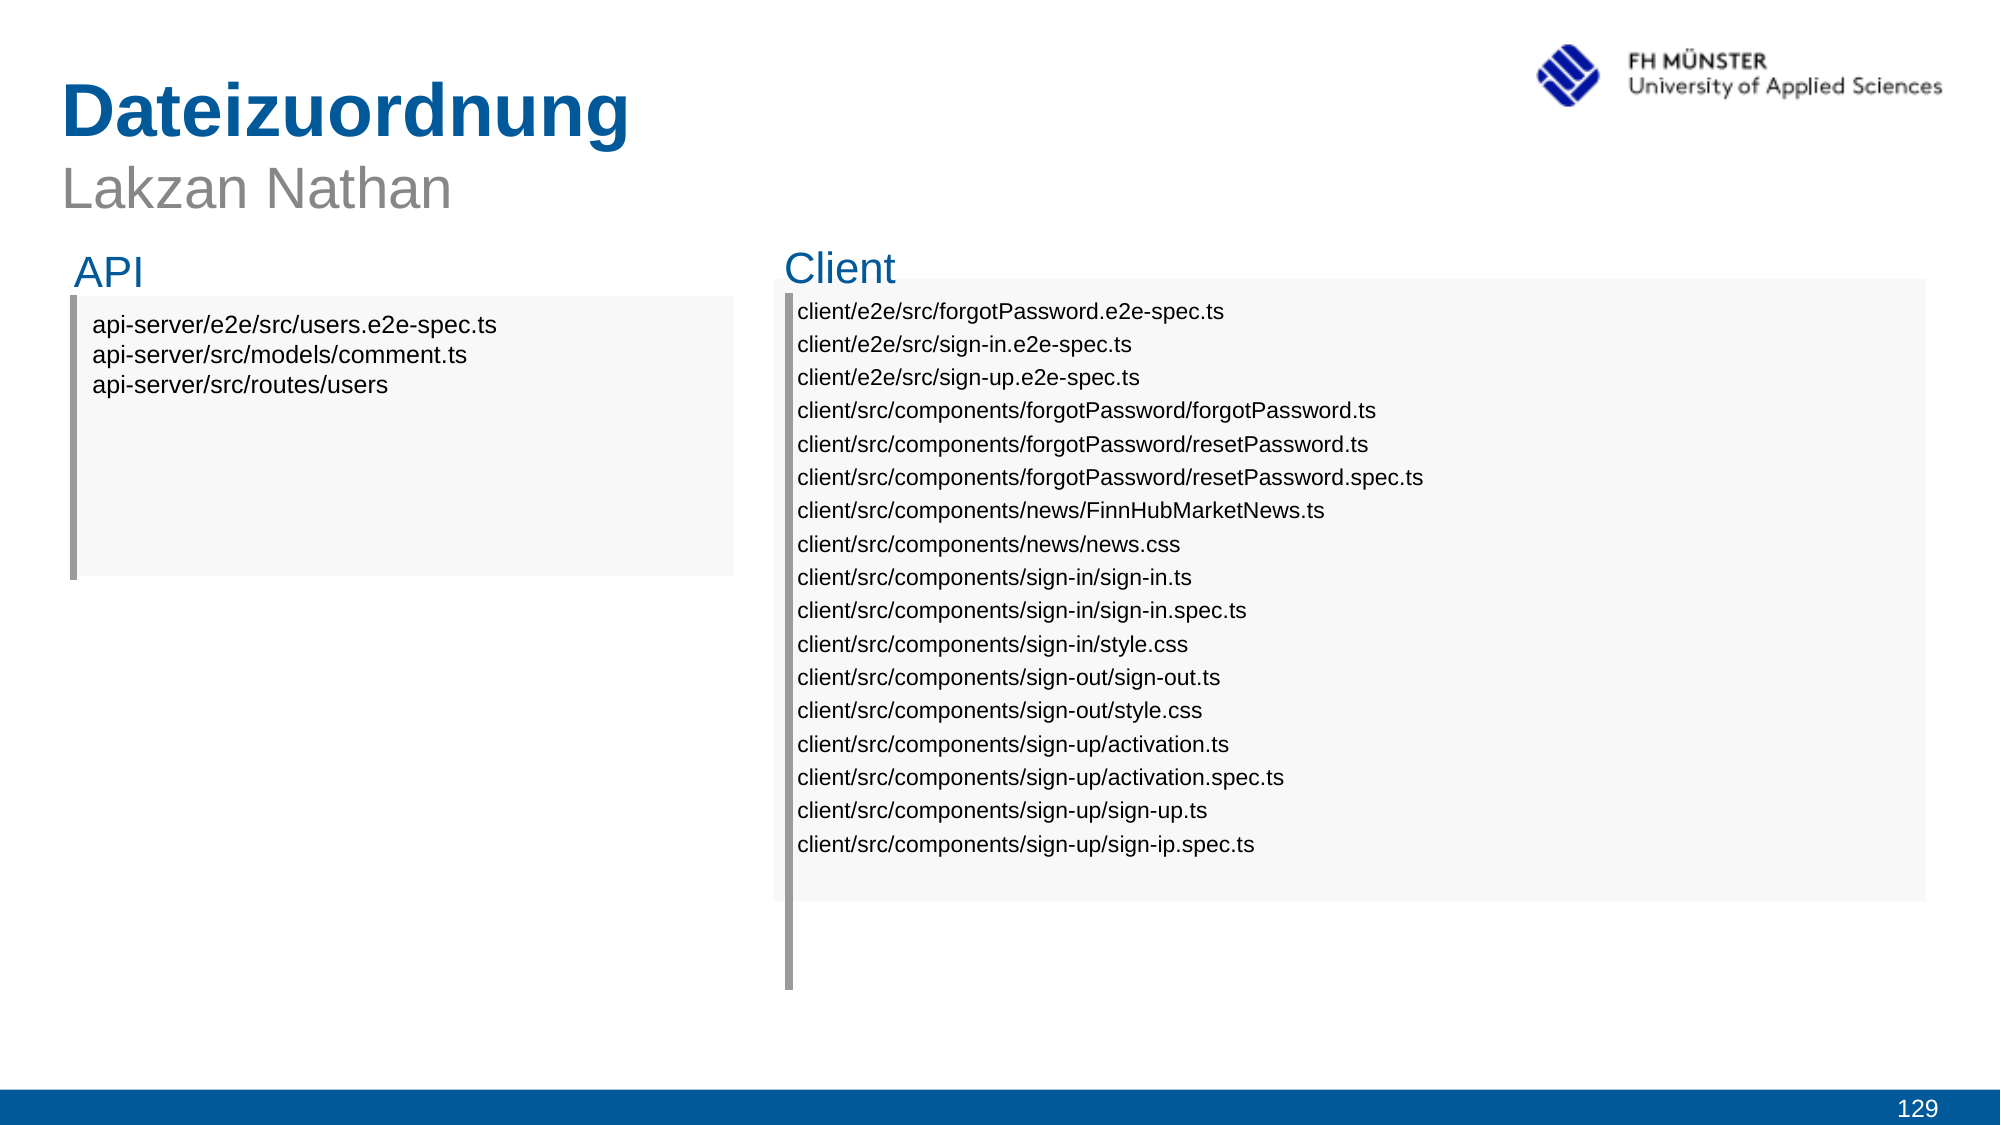

# Dateizuordnung
Lakzan Nathan
Client
API
client/e2e/src/forgotPassword.e2e-spec.ts
client/e2e/src/sign-in.e2e-spec.ts
client/e2e/src/sign-up.e2e-spec.ts
client/src/components/forgotPassword/forgotPassword.ts
client/src/components/forgotPassword/resetPassword.ts
client/src/components/forgotPassword/resetPassword.spec.ts
client/src/components/news/FinnHubMarketNews.ts
client/src/components/news/news.css
client/src/components/sign-in/sign-in.ts
client/src/components/sign-in/sign-in.spec.ts
client/src/components/sign-in/style.css
client/src/components/sign-out/sign-out.ts
client/src/components/sign-out/style.css
client/src/components/sign-up/activation.ts
client/src/components/sign-up/activation.spec.ts
client/src/components/sign-up/sign-up.ts
client/src/components/sign-up/sign-ip.spec.ts

api-server/e2e/src/users.e2e-spec.ts
api-server/src/models/comment.ts
api-server/src/routes/users